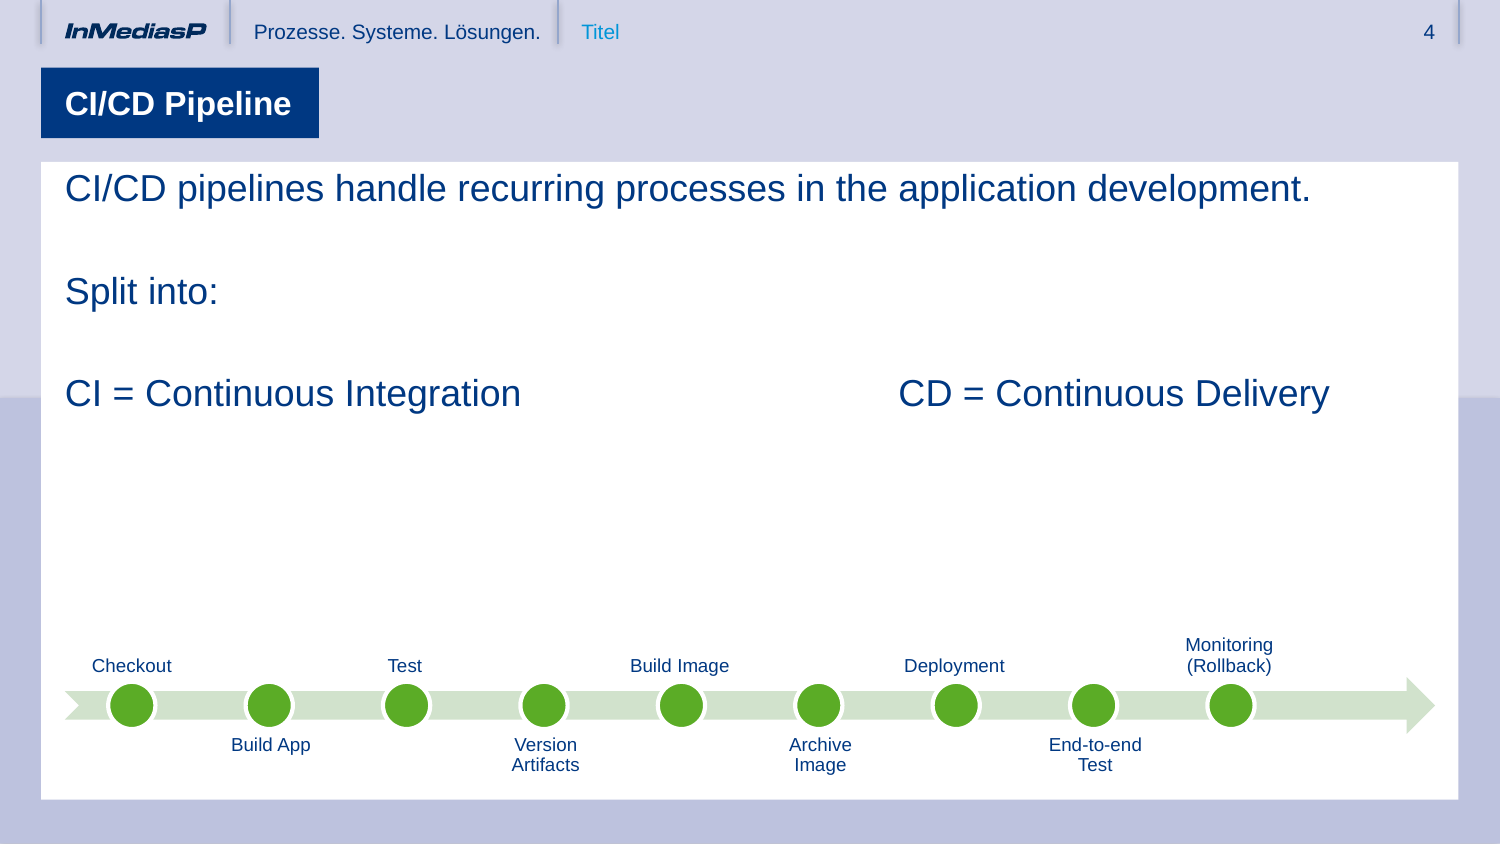

# CI/CD Pipeline
CI/CD pipelines handle recurring processes in the application development.

Split into:

CI = Continuous Integration		        CD = Continuous Delivery

Checkout
Build App
Test
Version Artifacts
Build Image
Archive Image
Deployment
End-to-end Test
Monitoring (Rollback)